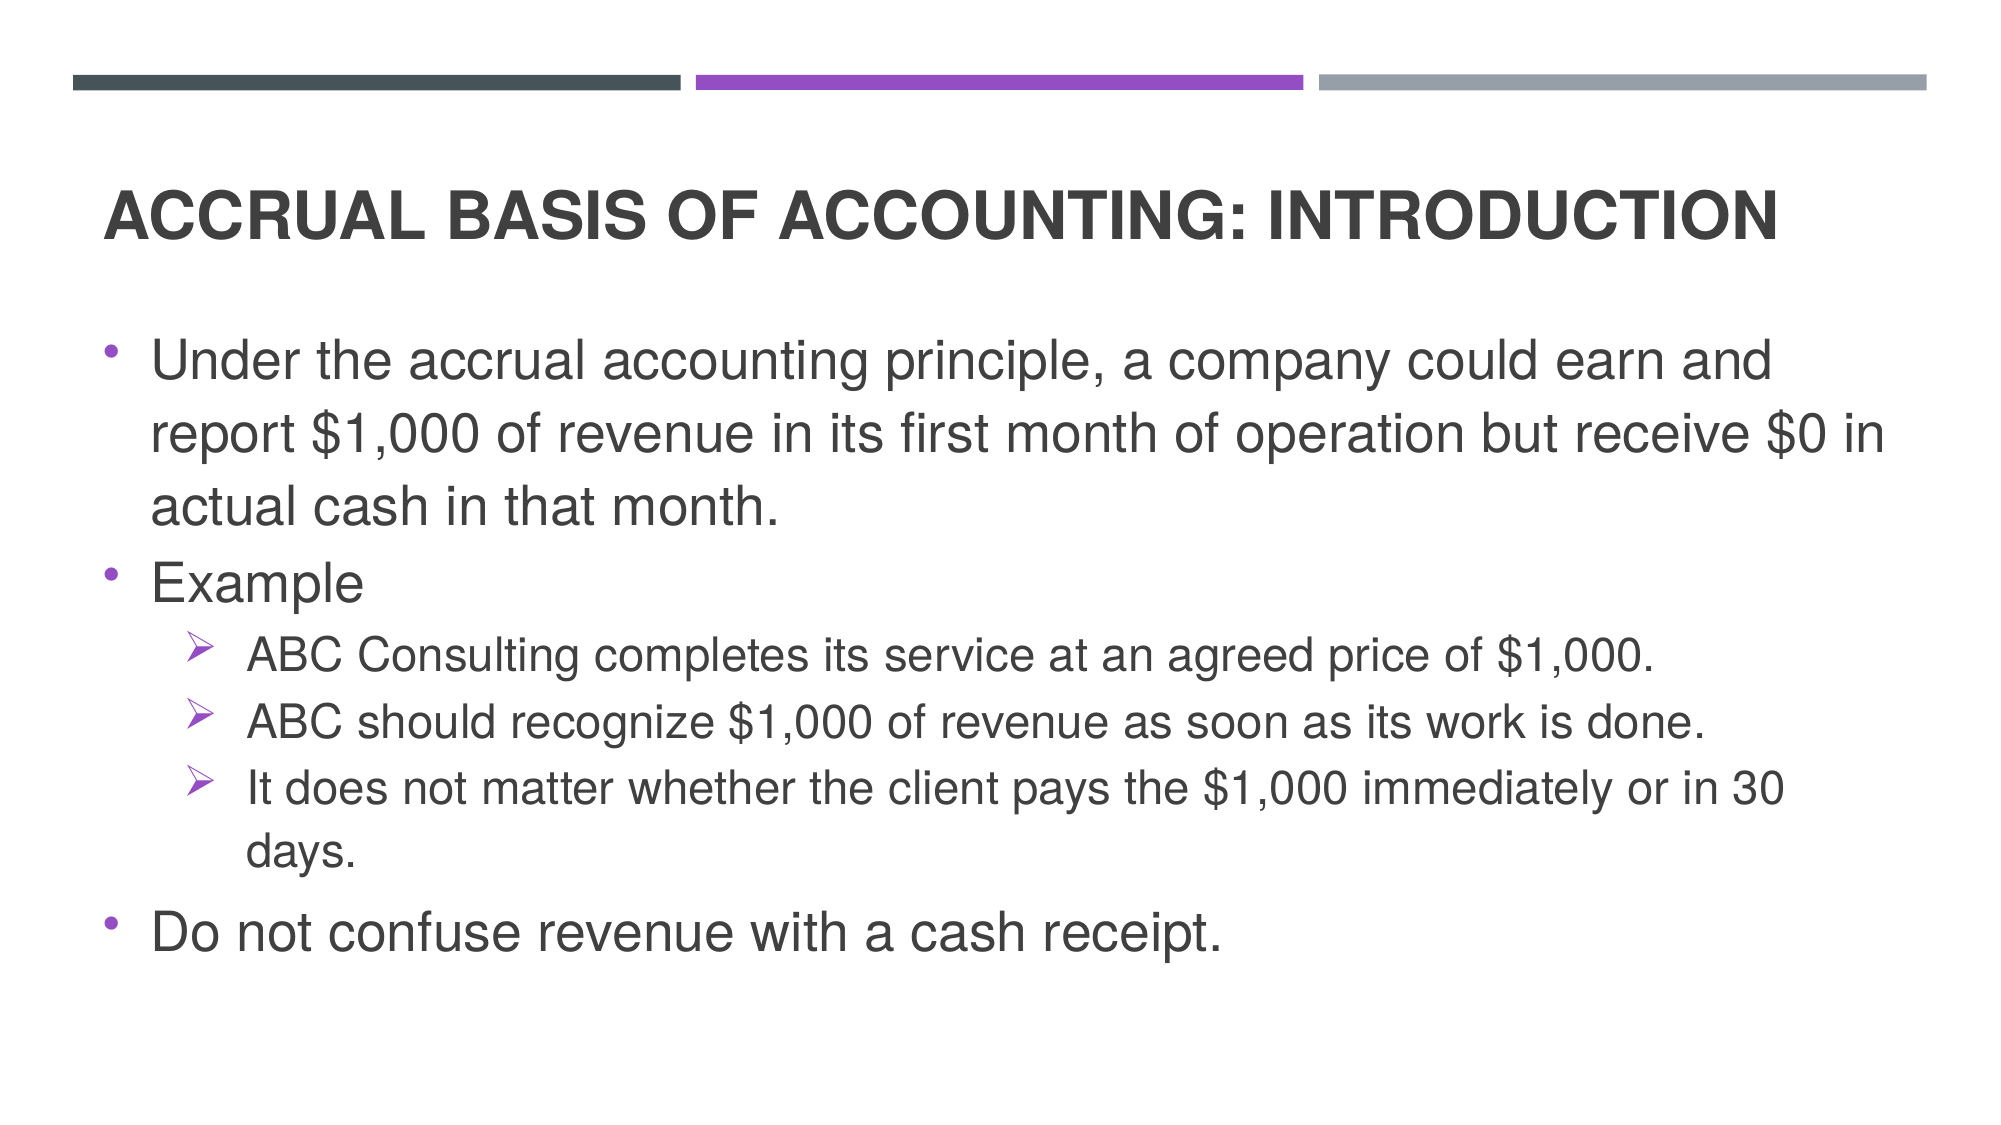

# accrual basis of accounting: introduction
Under the accrual accounting principle, a company could earn and report $1,000 of revenue in its first month of operation but receive $0 in actual cash in that month.
Example
ABC Consulting completes its service at an agreed price of $1,000.
ABC should recognize $1,000 of revenue as soon as its work is done.
It does not matter whether the client pays the $1,000 immediately or in 30 days.
Do not confuse revenue with a cash receipt.
10